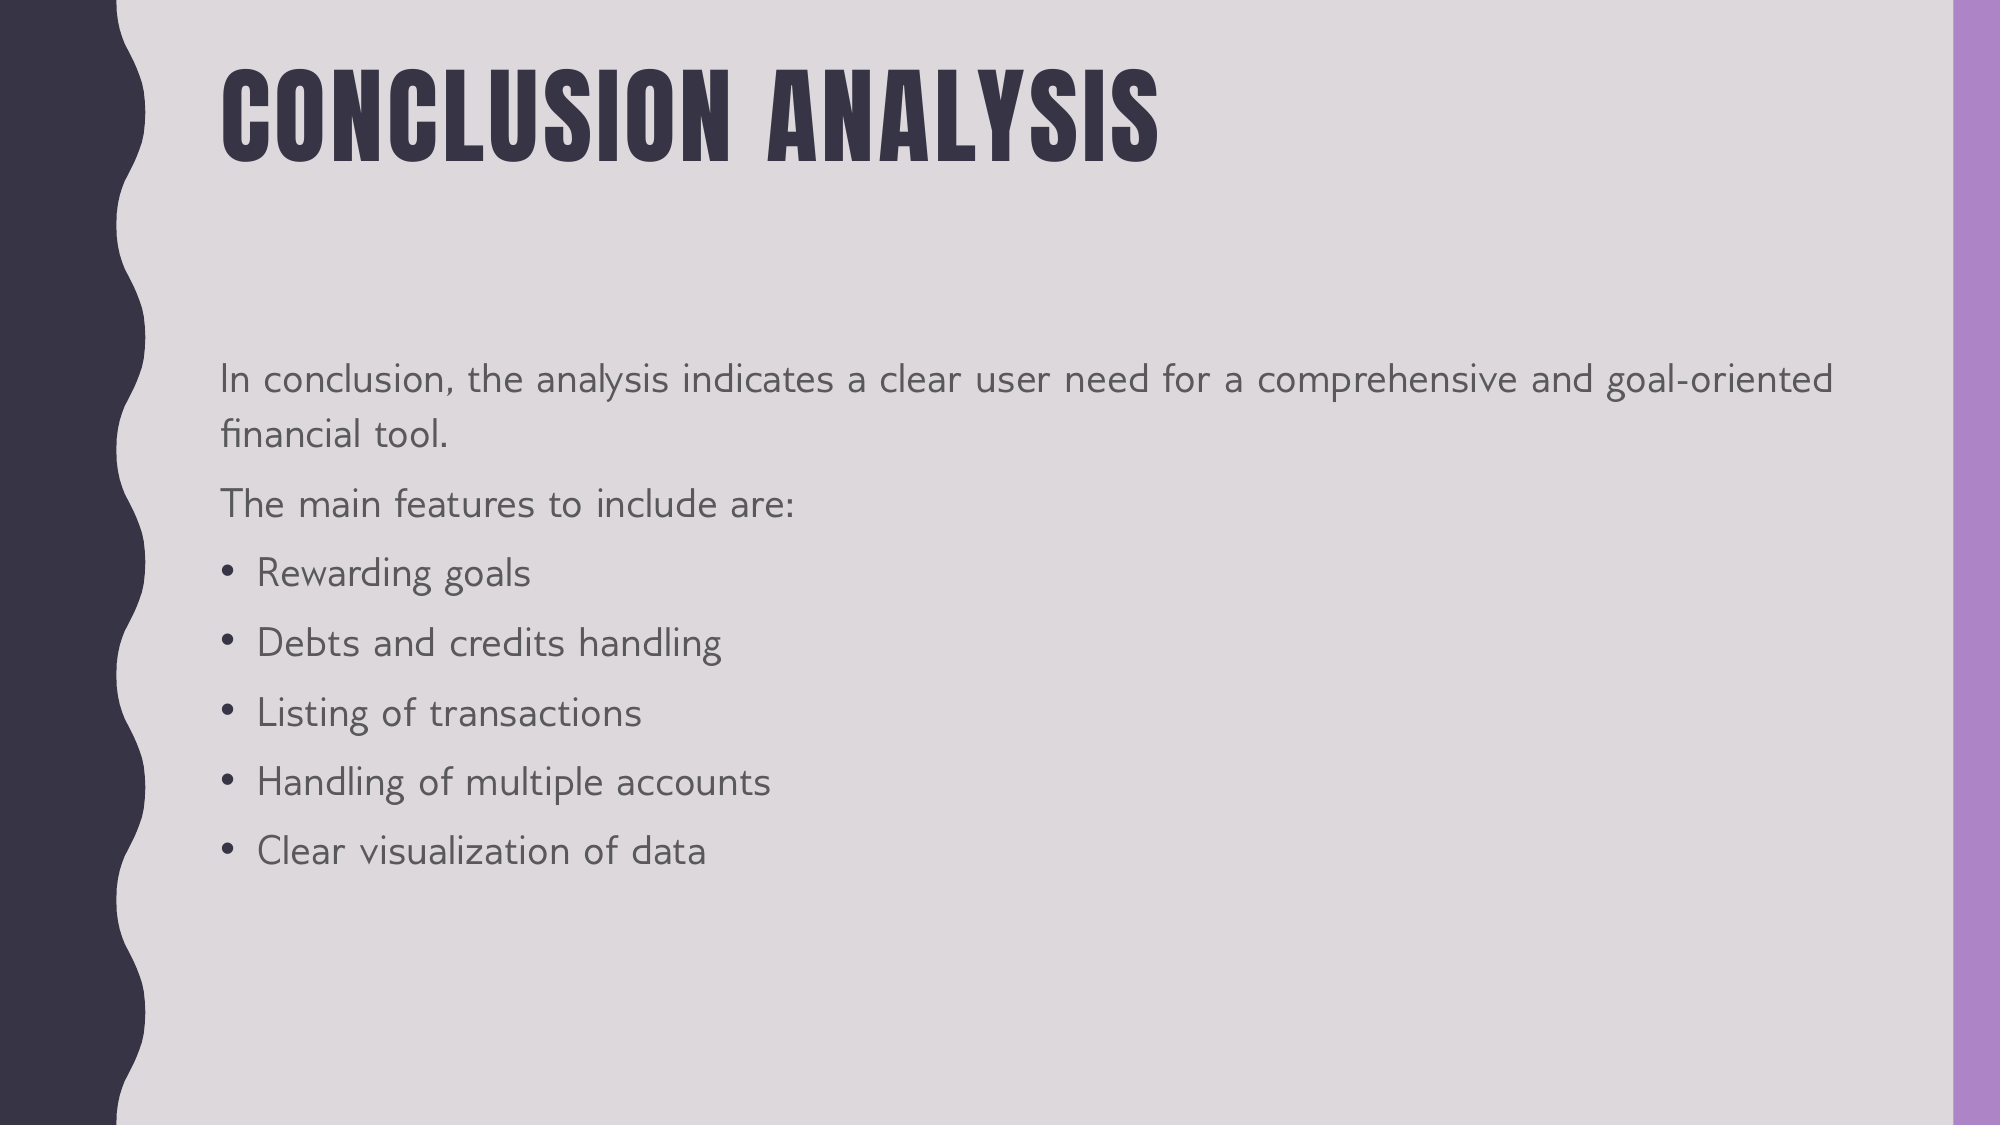

# Conclusion analysis
In conclusion, the analysis indicates a clear user need for a comprehensive and goal-oriented financial tool.
The main features to include are:
Rewarding goals
Debts and credits handling
Listing of transactions
Handling of multiple accounts
Clear visualization of data